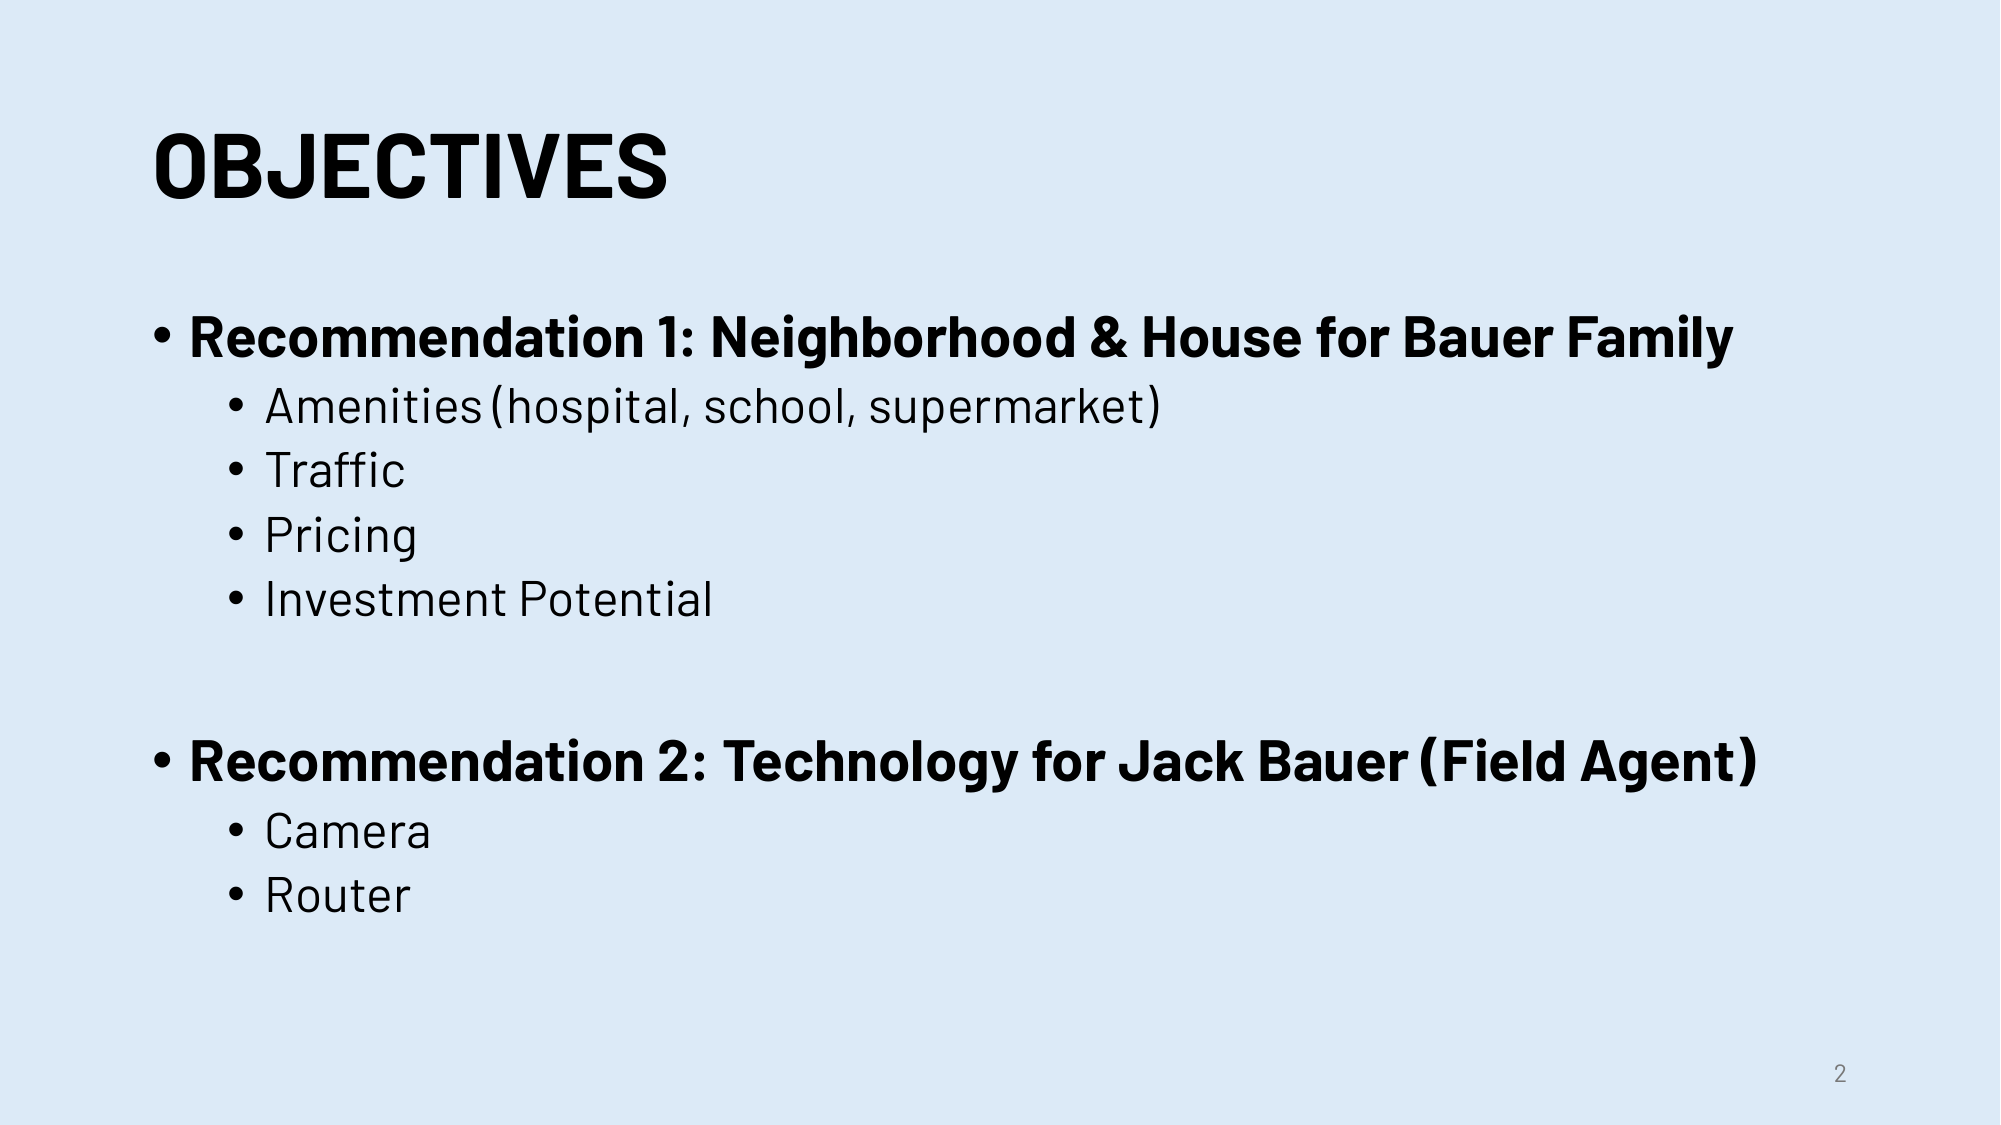

# OBJECTIVES
Recommendation 1: Neighborhood & House for Bauer Family
Amenities (hospital, school, supermarket)
Traffic
Pricing
Investment Potential

Recommendation 2: Technology for Jack Bauer (Field Agent)
Camera
Router

2